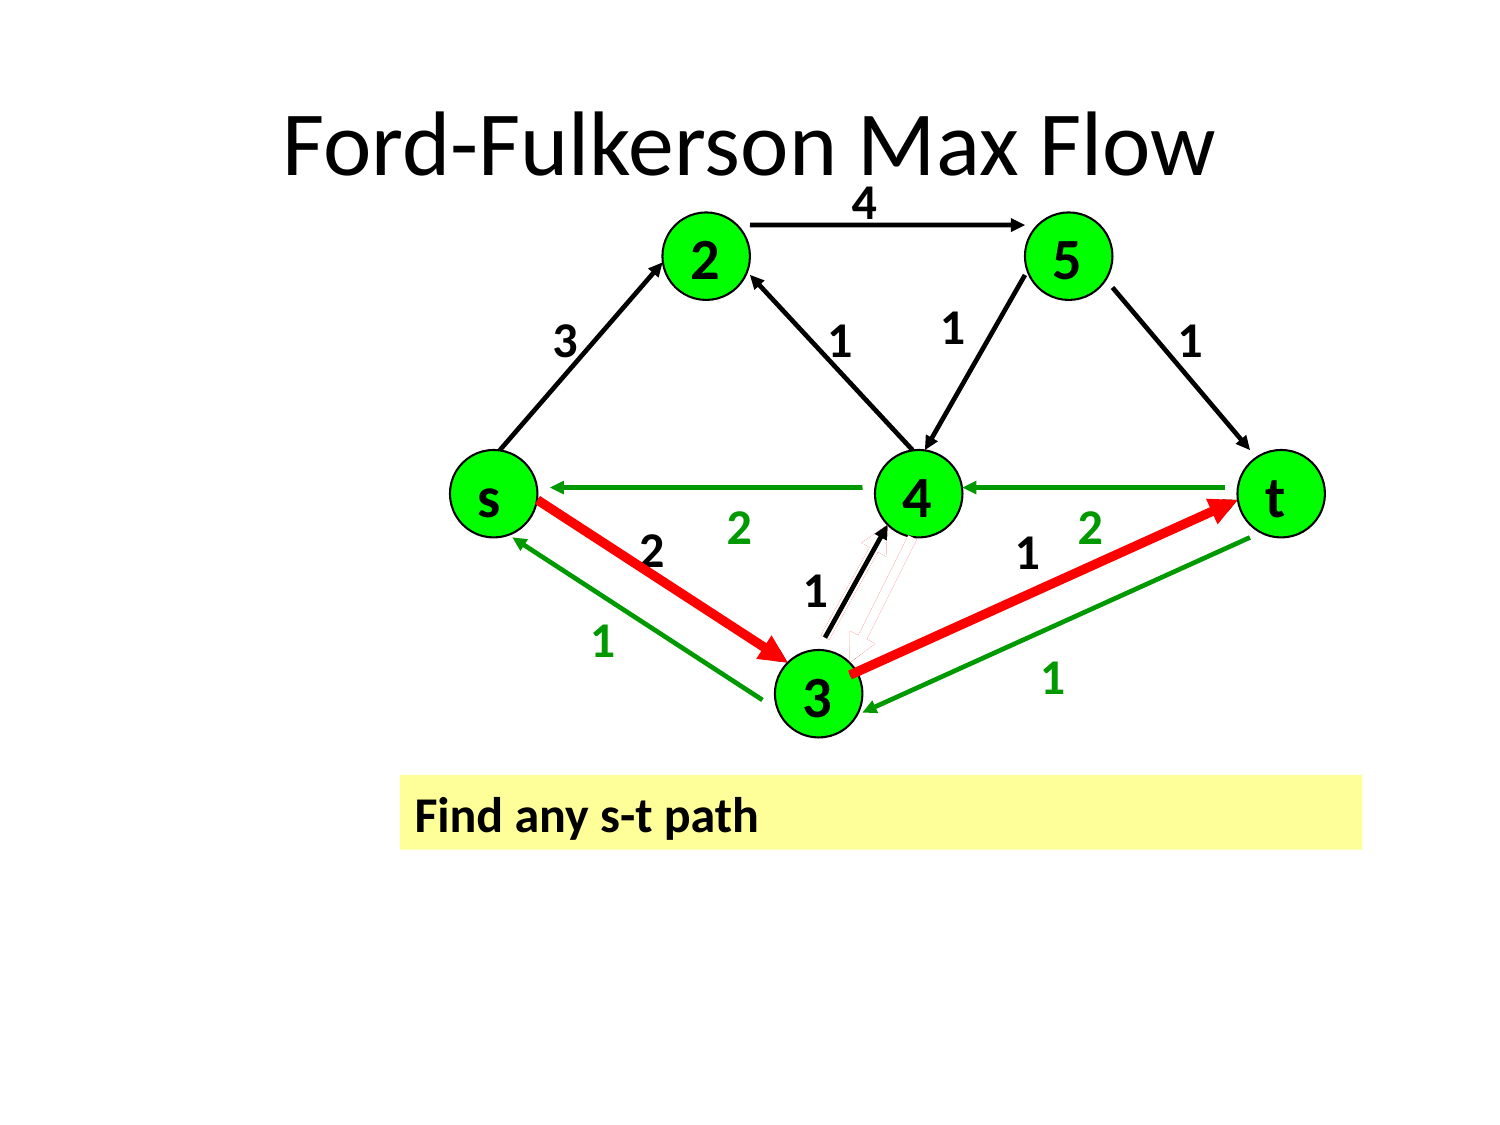

# Ford-Fulkerson Max Flow
4
2
5

1

3
1
1
1
2

1

1
s
4
t

1
2

1
2

2
3
1

1
1
1
1
3
Find any s-t path